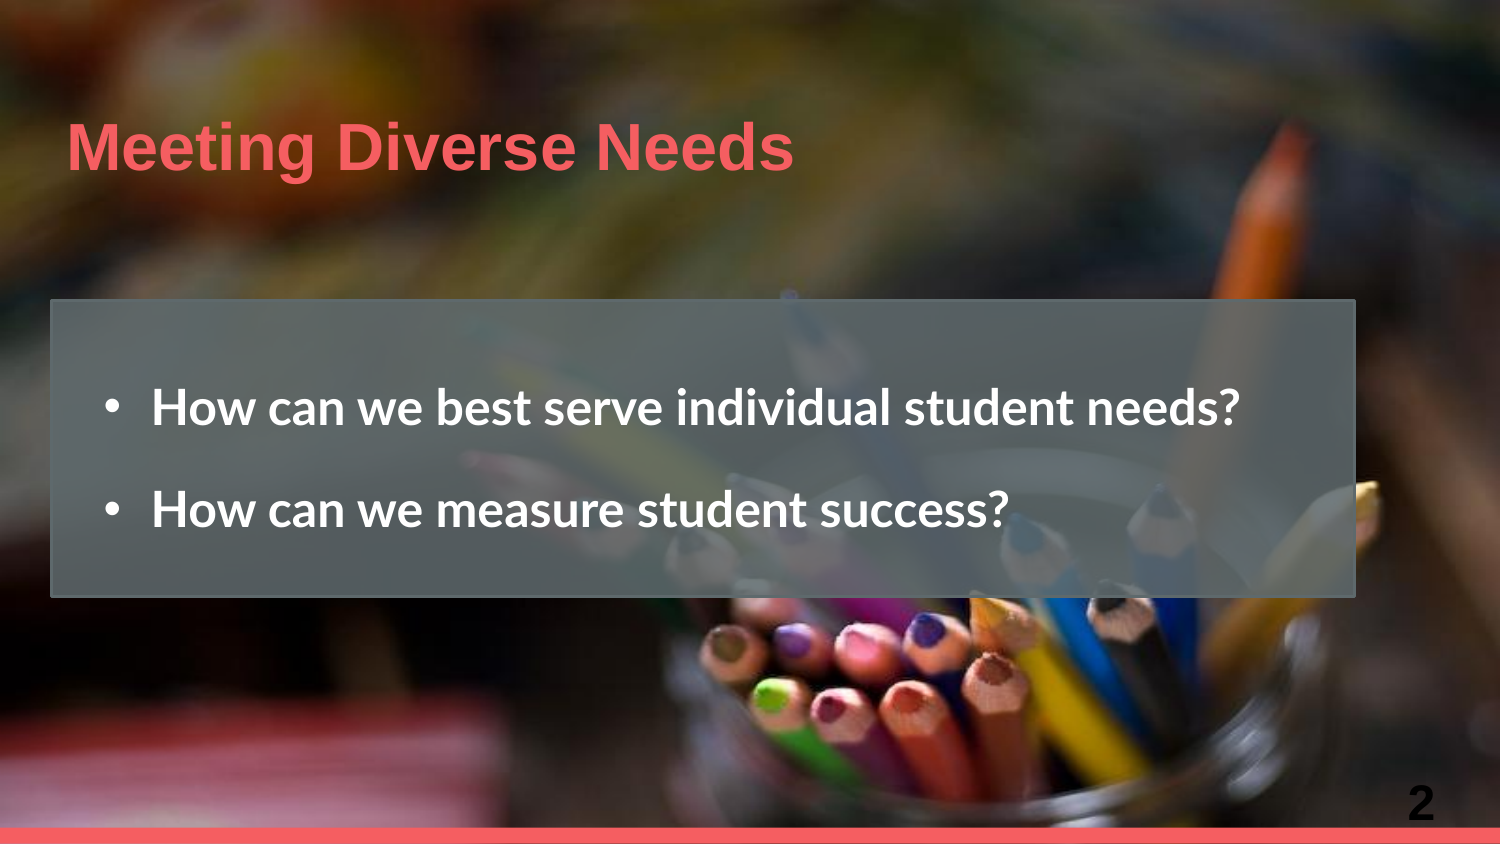

# Meeting Diverse Needs
How can we best serve individual student needs?
How can we measure student success?
2